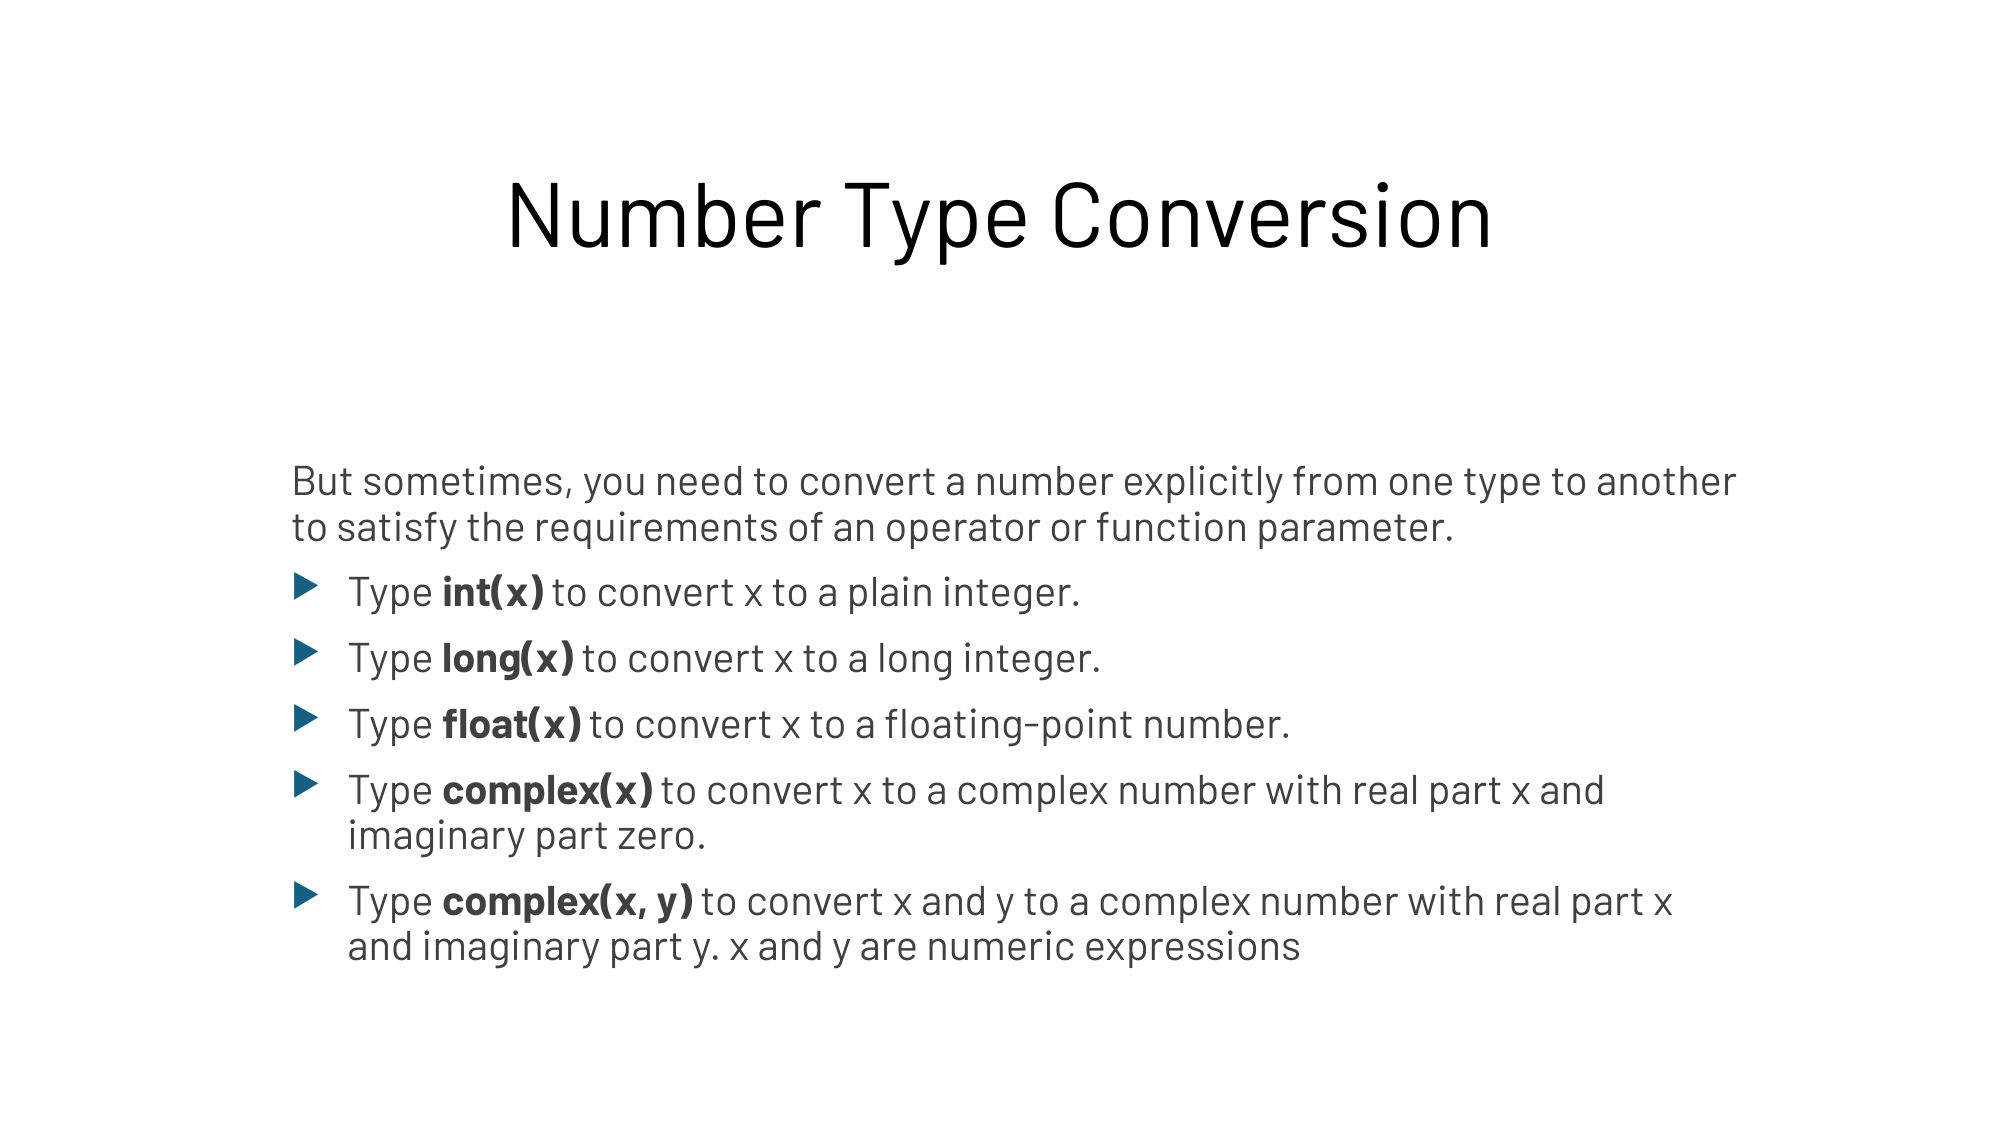

# Number Type Conversion
But sometimes, you need to convert a number explicitly from one type to another to satisfy the requirements of an operator or function parameter.
Type int(x) to convert x to a plain integer.
Type long(x) to convert x to a long integer.
Type float(x) to convert x to a floating-point number.
Type complex(x) to convert x to a complex number with real part x and imaginary part zero.
Type complex(x, y) to convert x and y to a complex number with real part x and imaginary part y. x and y are numeric expressions